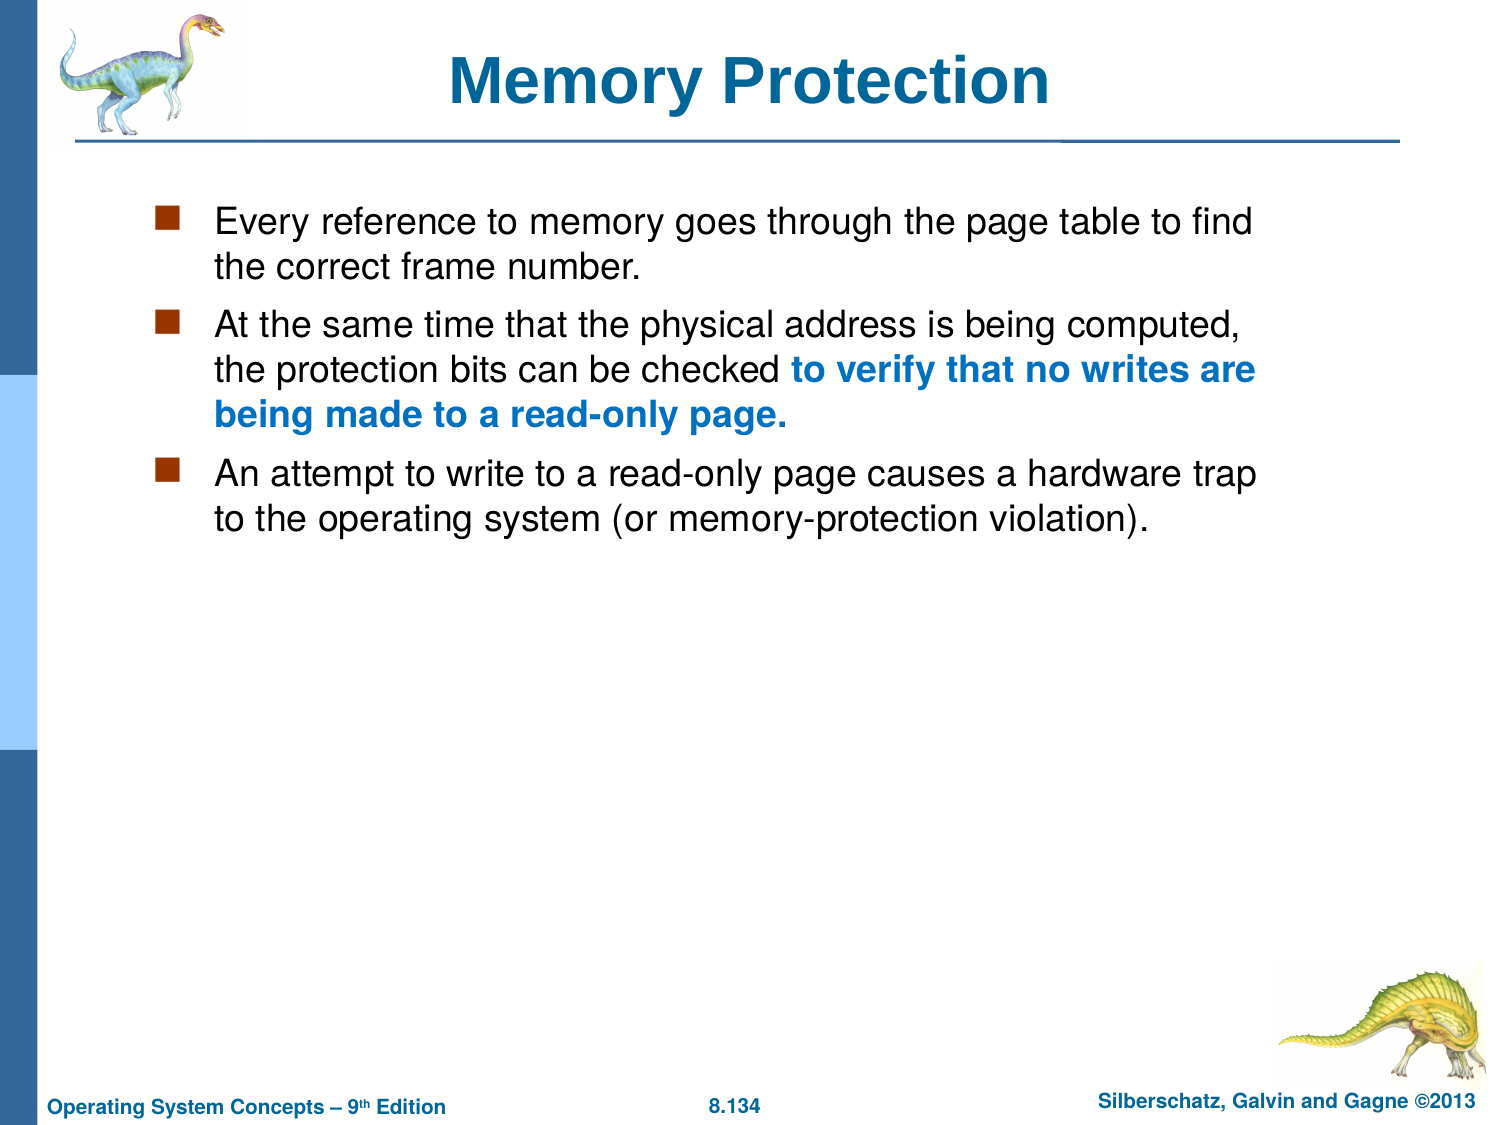

# Memory Protection
Every reference to memory goes through the page table to find the correct frame number.
At the same time that the physical address is being computed, the protection bits can be checked to verify that no writes are being made to a read-only page.
An attempt to write to a read-only page causes a hardware trap to the operating system (or memory-protection violation).